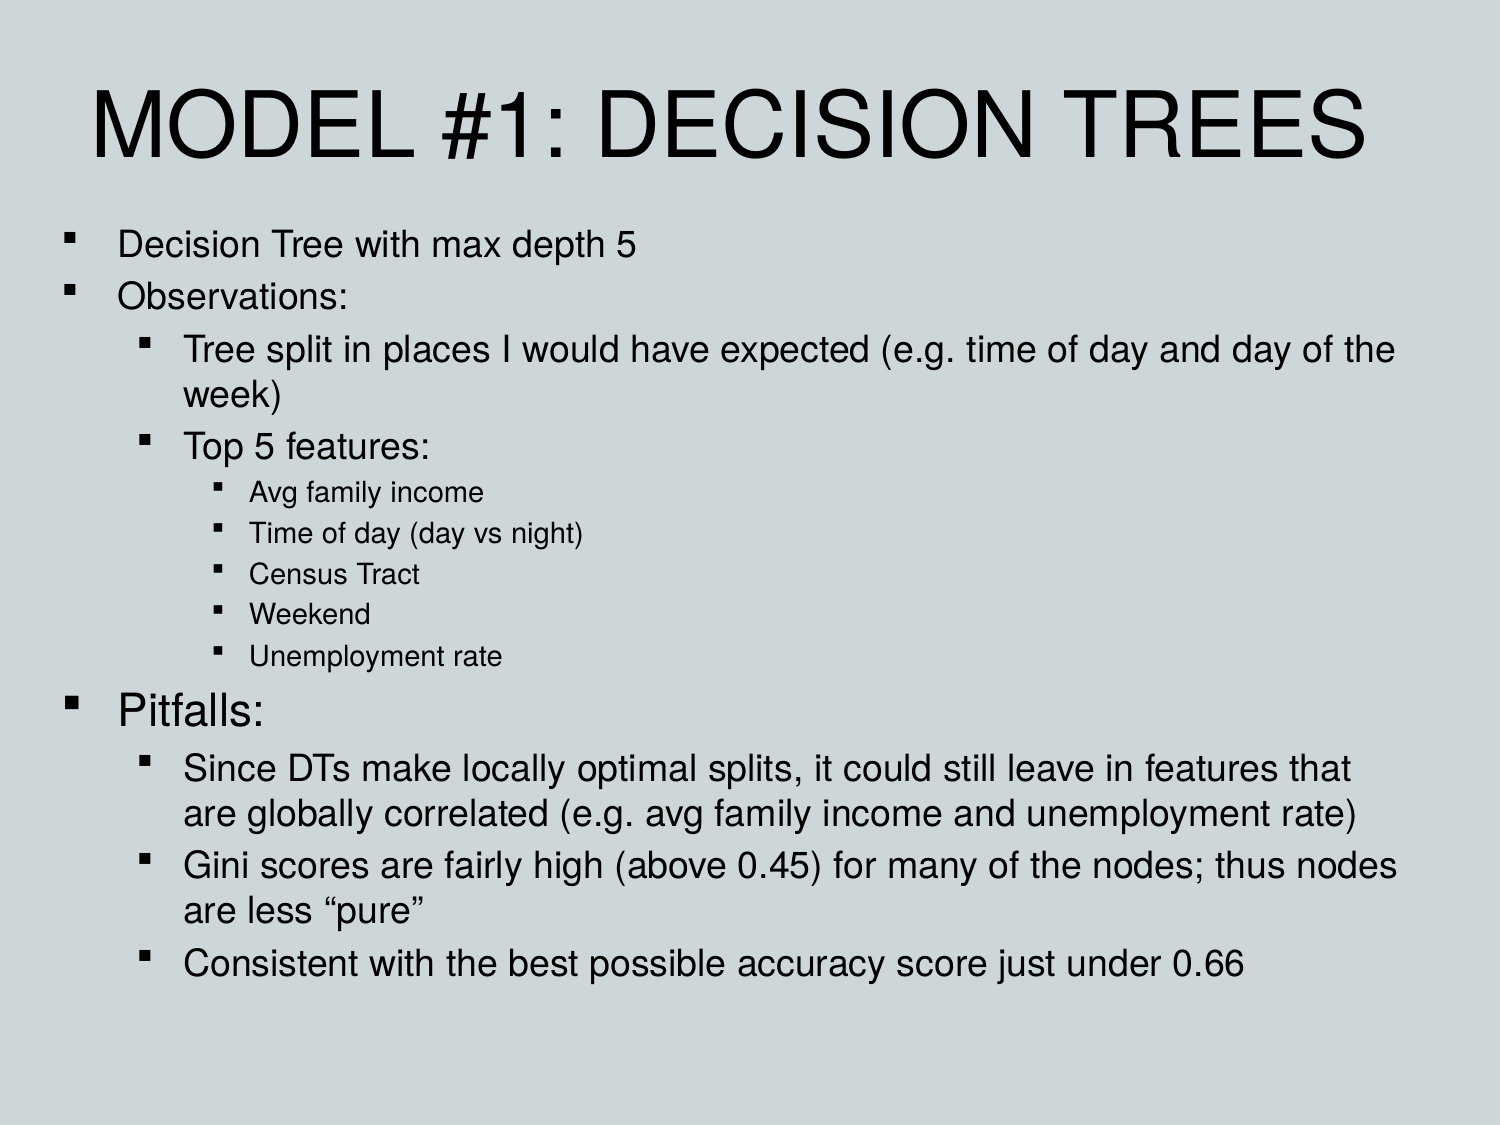

# MODEL #1: DECISION TREES
Decision Tree with max depth 5
Observations:
Tree split in places I would have expected (e.g. time of day and day of the week)
Top 5 features:
Avg family income
Time of day (day vs night)
Census Tract
Weekend
Unemployment rate
Pitfalls:
Since DTs make locally optimal splits, it could still leave in features that are globally correlated (e.g. avg family income and unemployment rate)
Gini scores are fairly high (above 0.45) for many of the nodes; thus nodes are less “pure”
Consistent with the best possible accuracy score just under 0.66